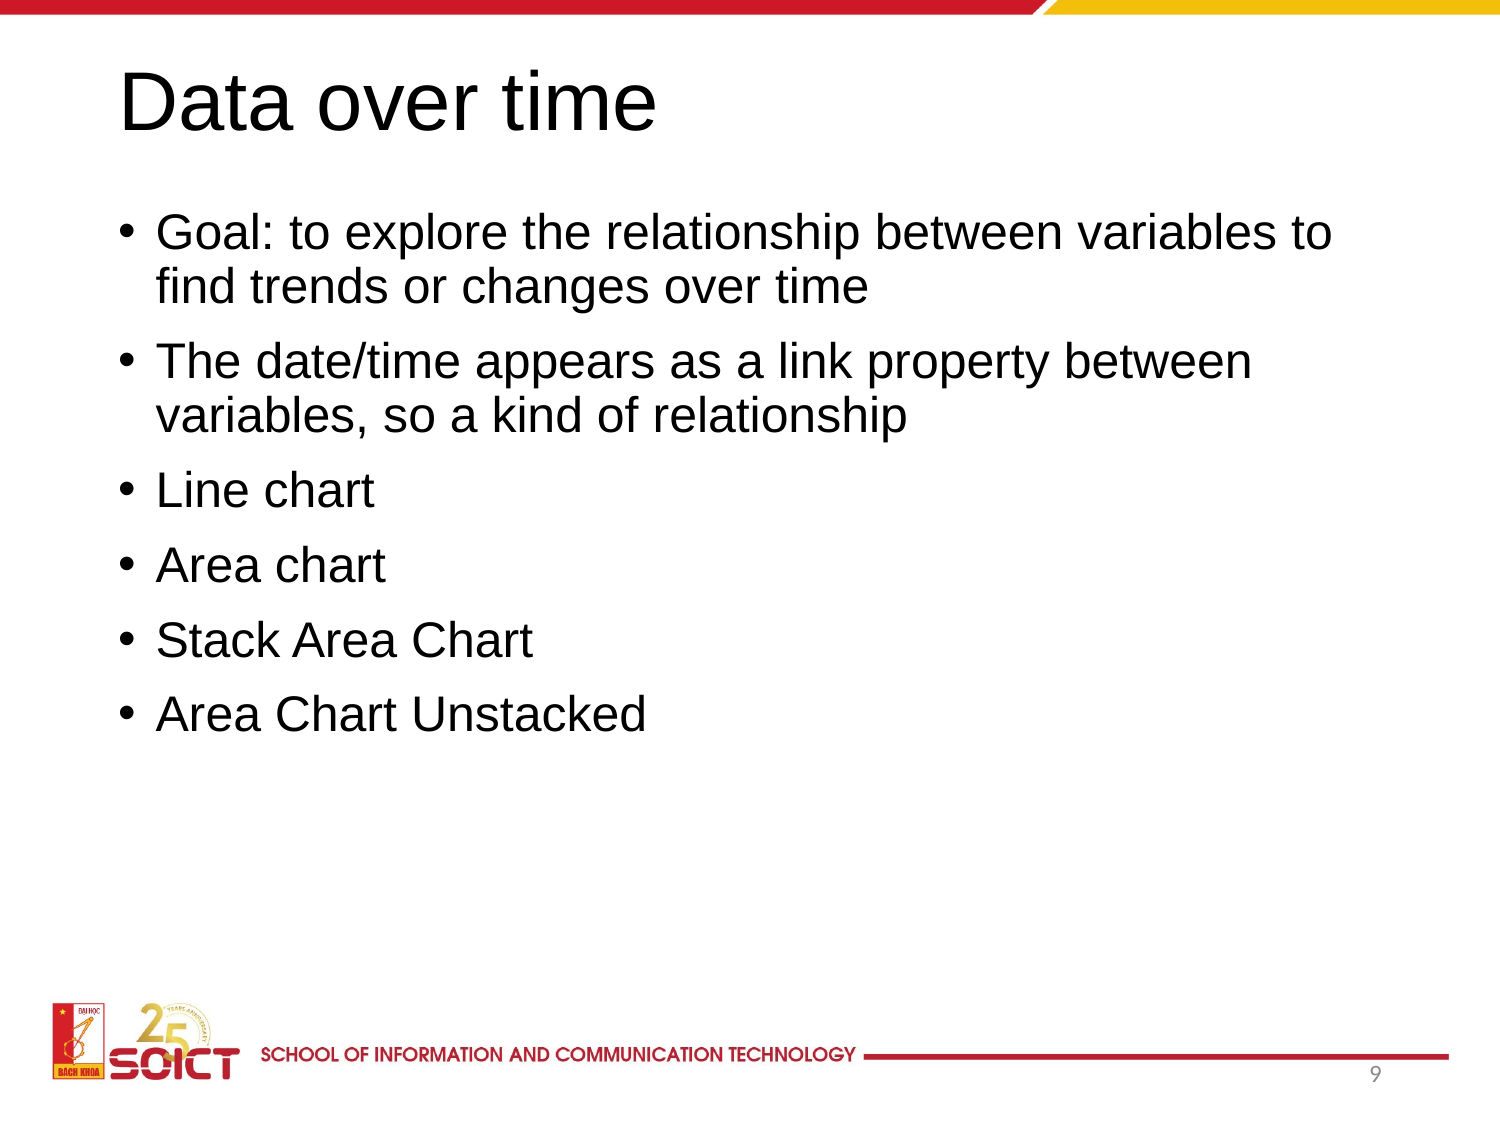

# Data over time
Goal: to explore the relationship between variables to find trends or changes over time
The date/time appears as a link property between variables, so a kind of relationship
Line chart
Area chart
Stack Area Chart
Area Chart Unstacked
9